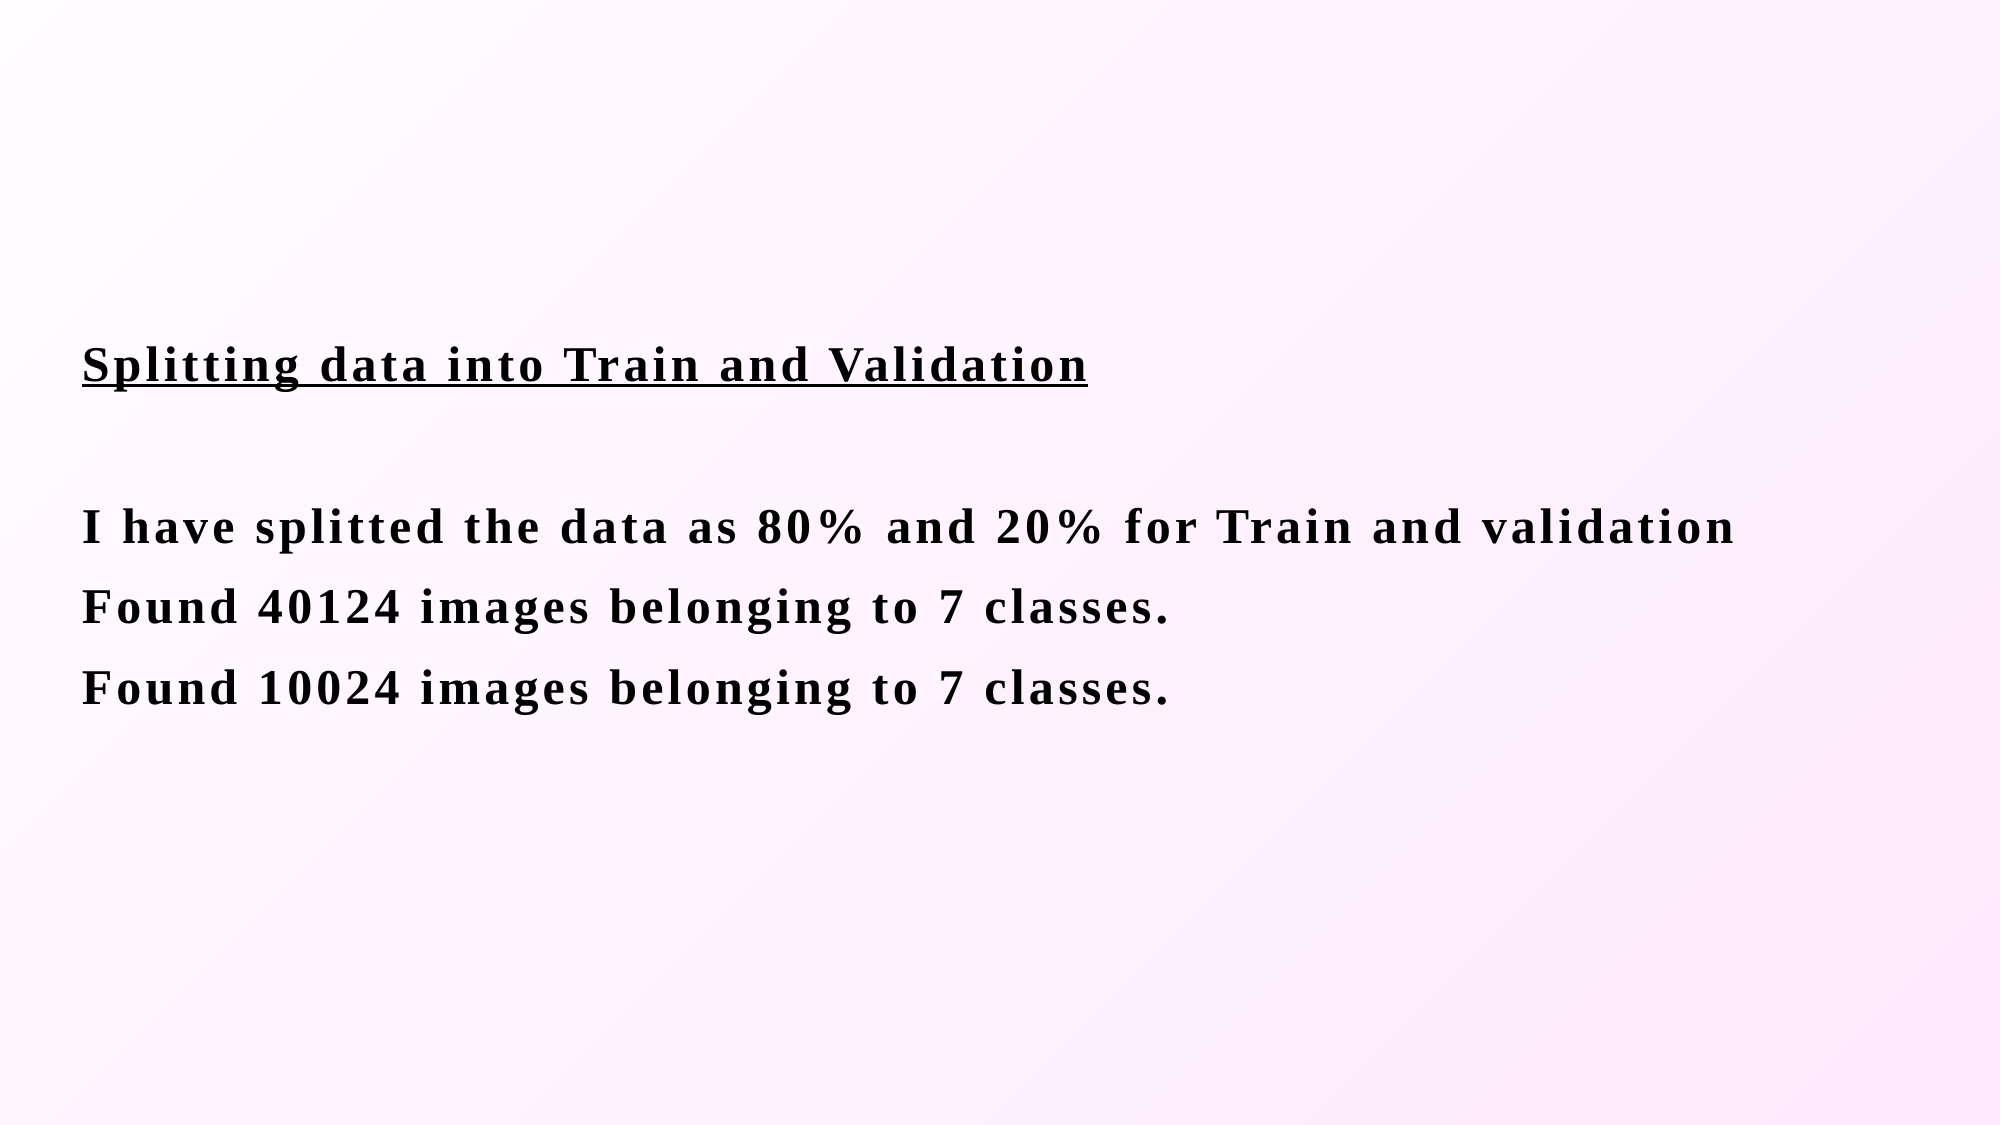

Splitting data into Train and Validation

I have splitted the data as 80% and 20% for Train and validation
Found 40124 images belonging to 7 classes.
Found 10024 images belonging to 7 classes.
16